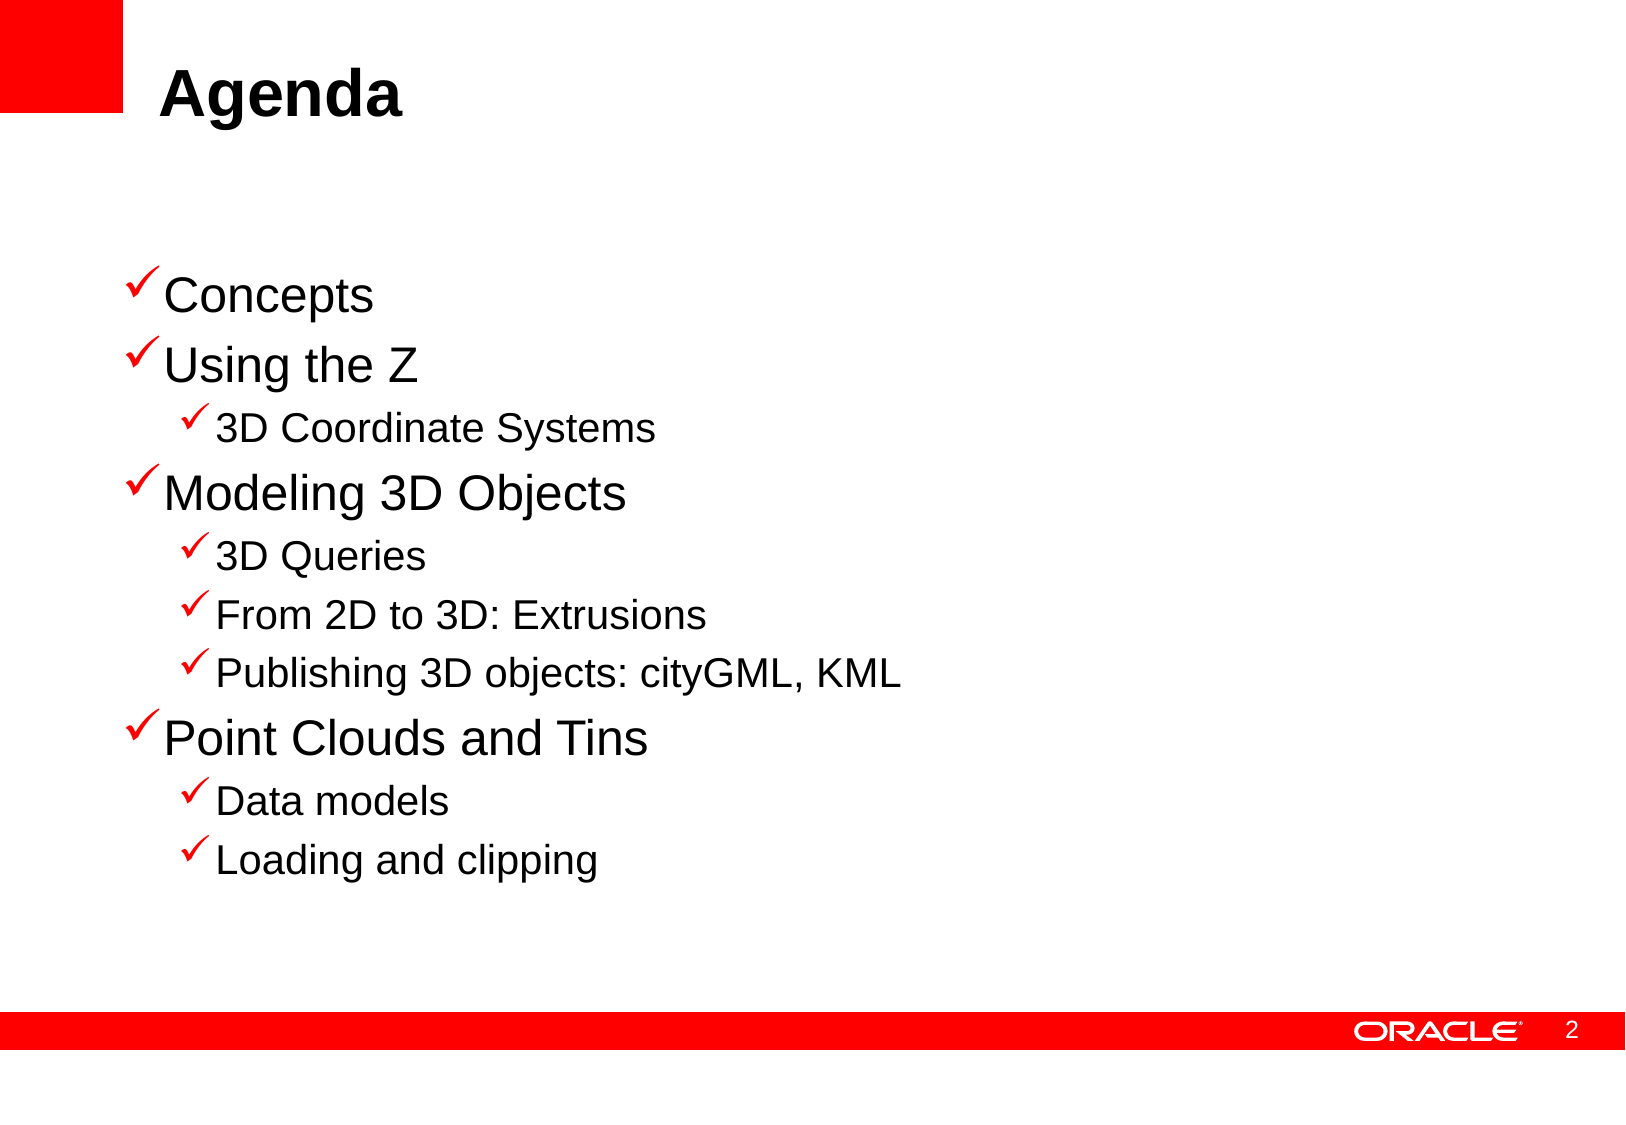

# Agenda
Concepts
Using the Z
3D Coordinate Systems
Modeling 3D Objects
3D Queries
From 2D to 3D: Extrusions
Publishing 3D objects: cityGML, KML
Point Clouds and Tins
Data models
Loading and clipping